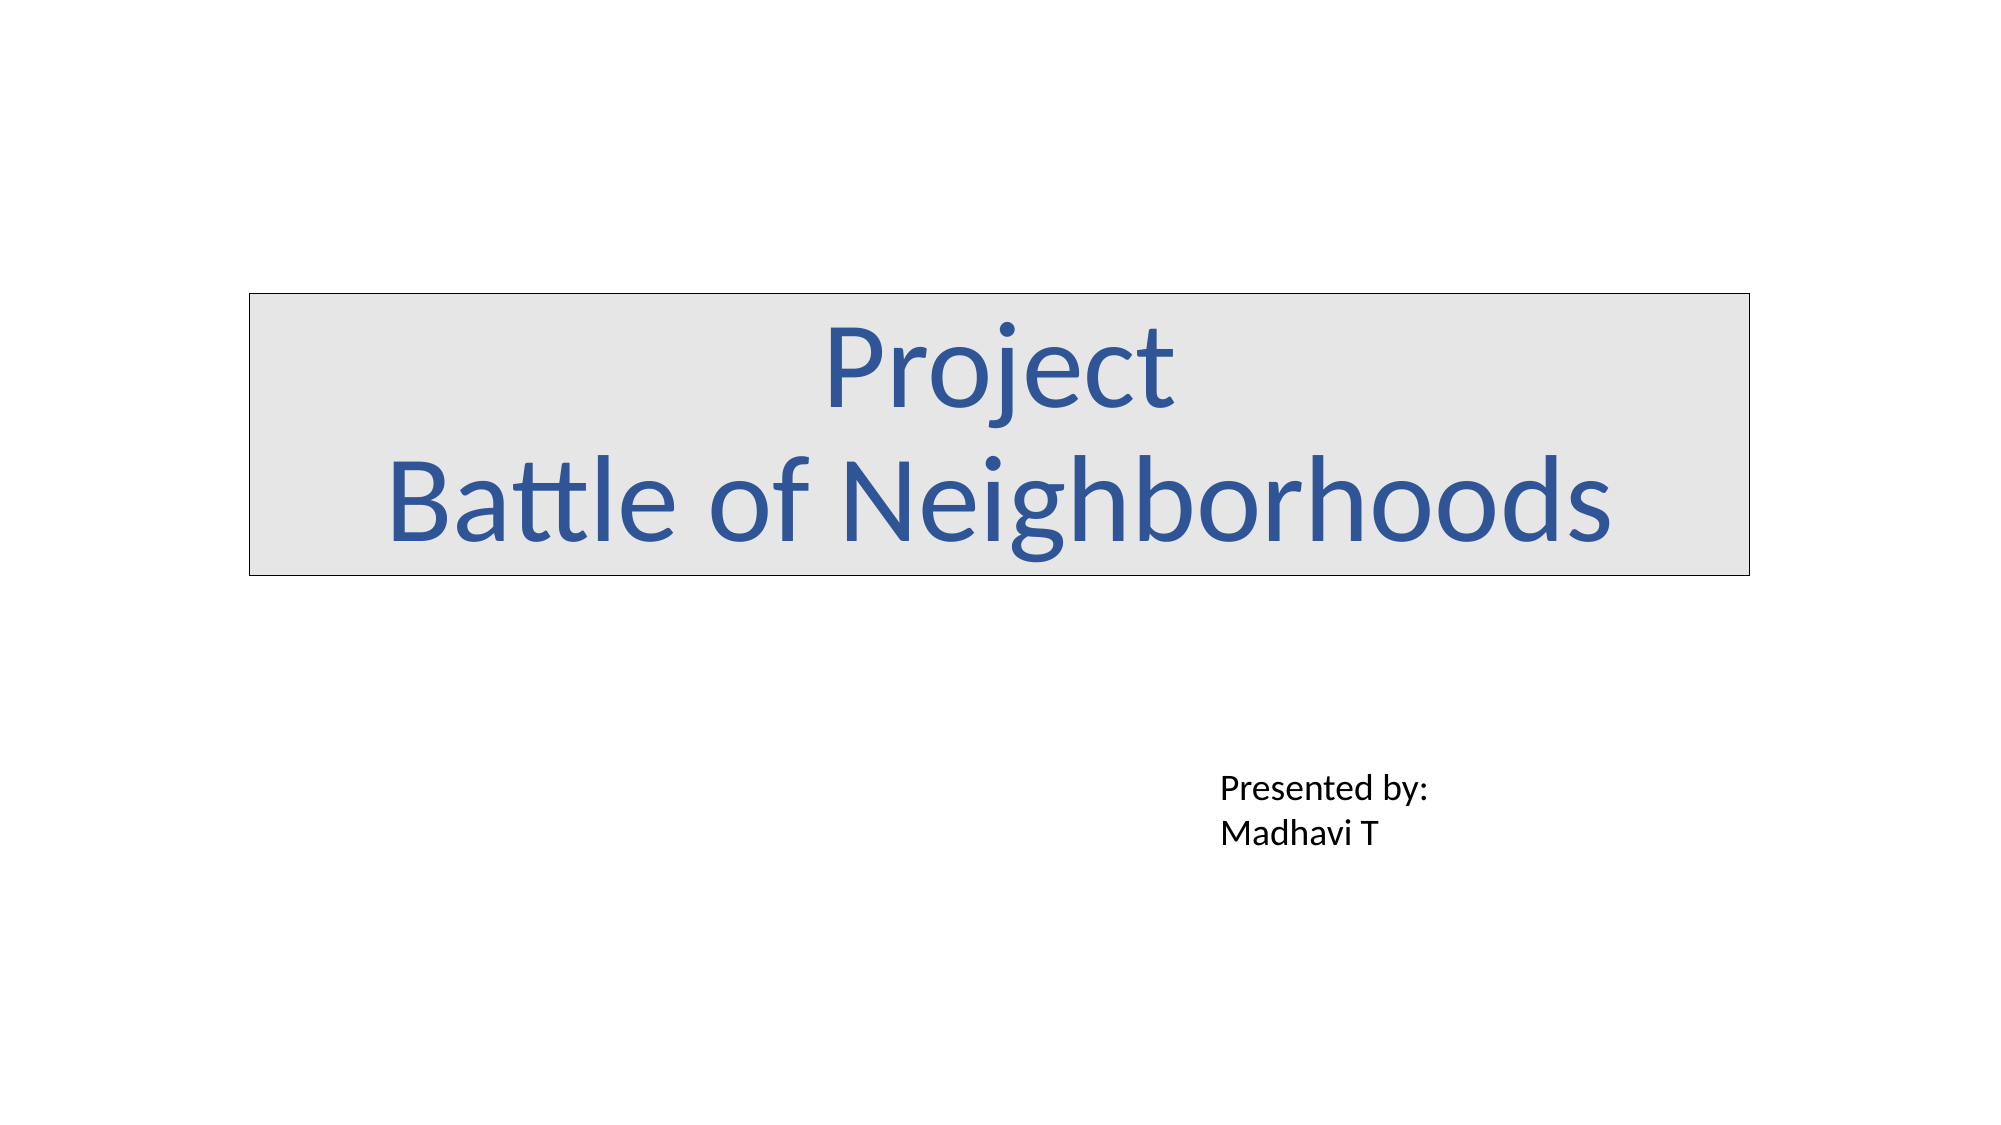

# Project Battle of Neighborhoods
Presented by:
Madhavi T